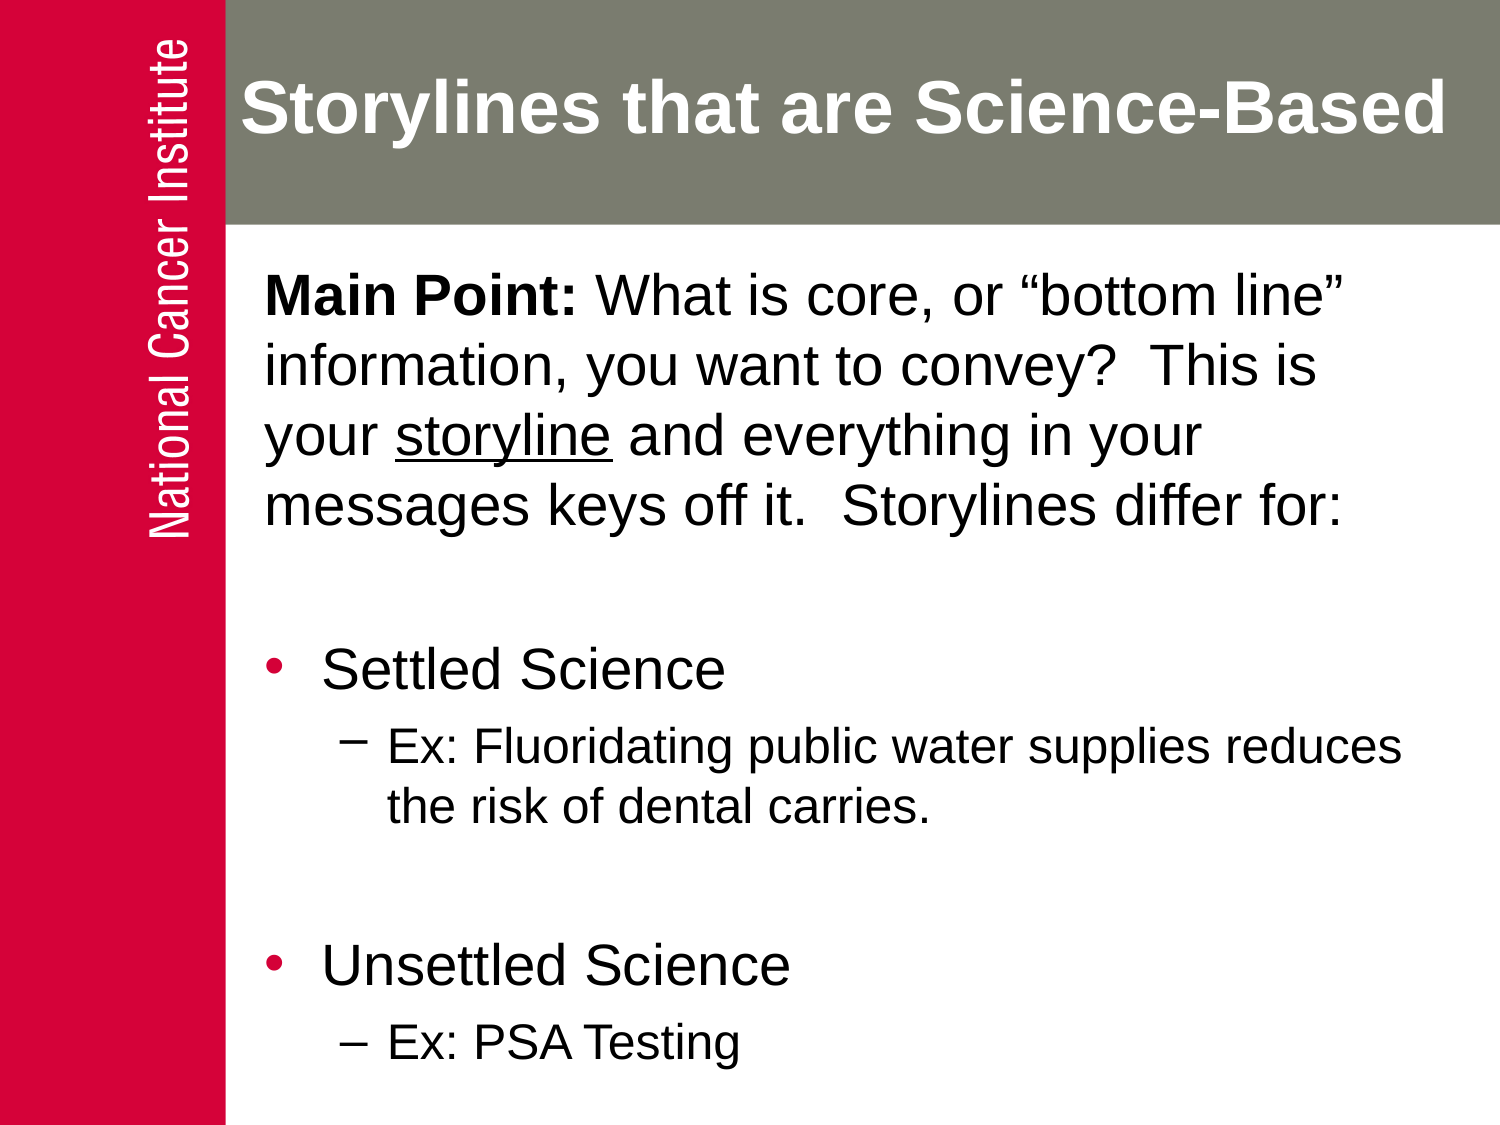

# Storylines that are Science-Based
Main Point: What is core, or “bottom line” information, you want to convey?  This is your storyline and everything in your messages keys off it.  Storylines differ for:

Settled Science
Ex: Fluoridating public water supplies reduces the risk of dental carries.

Unsettled Science
Ex: PSA Testing